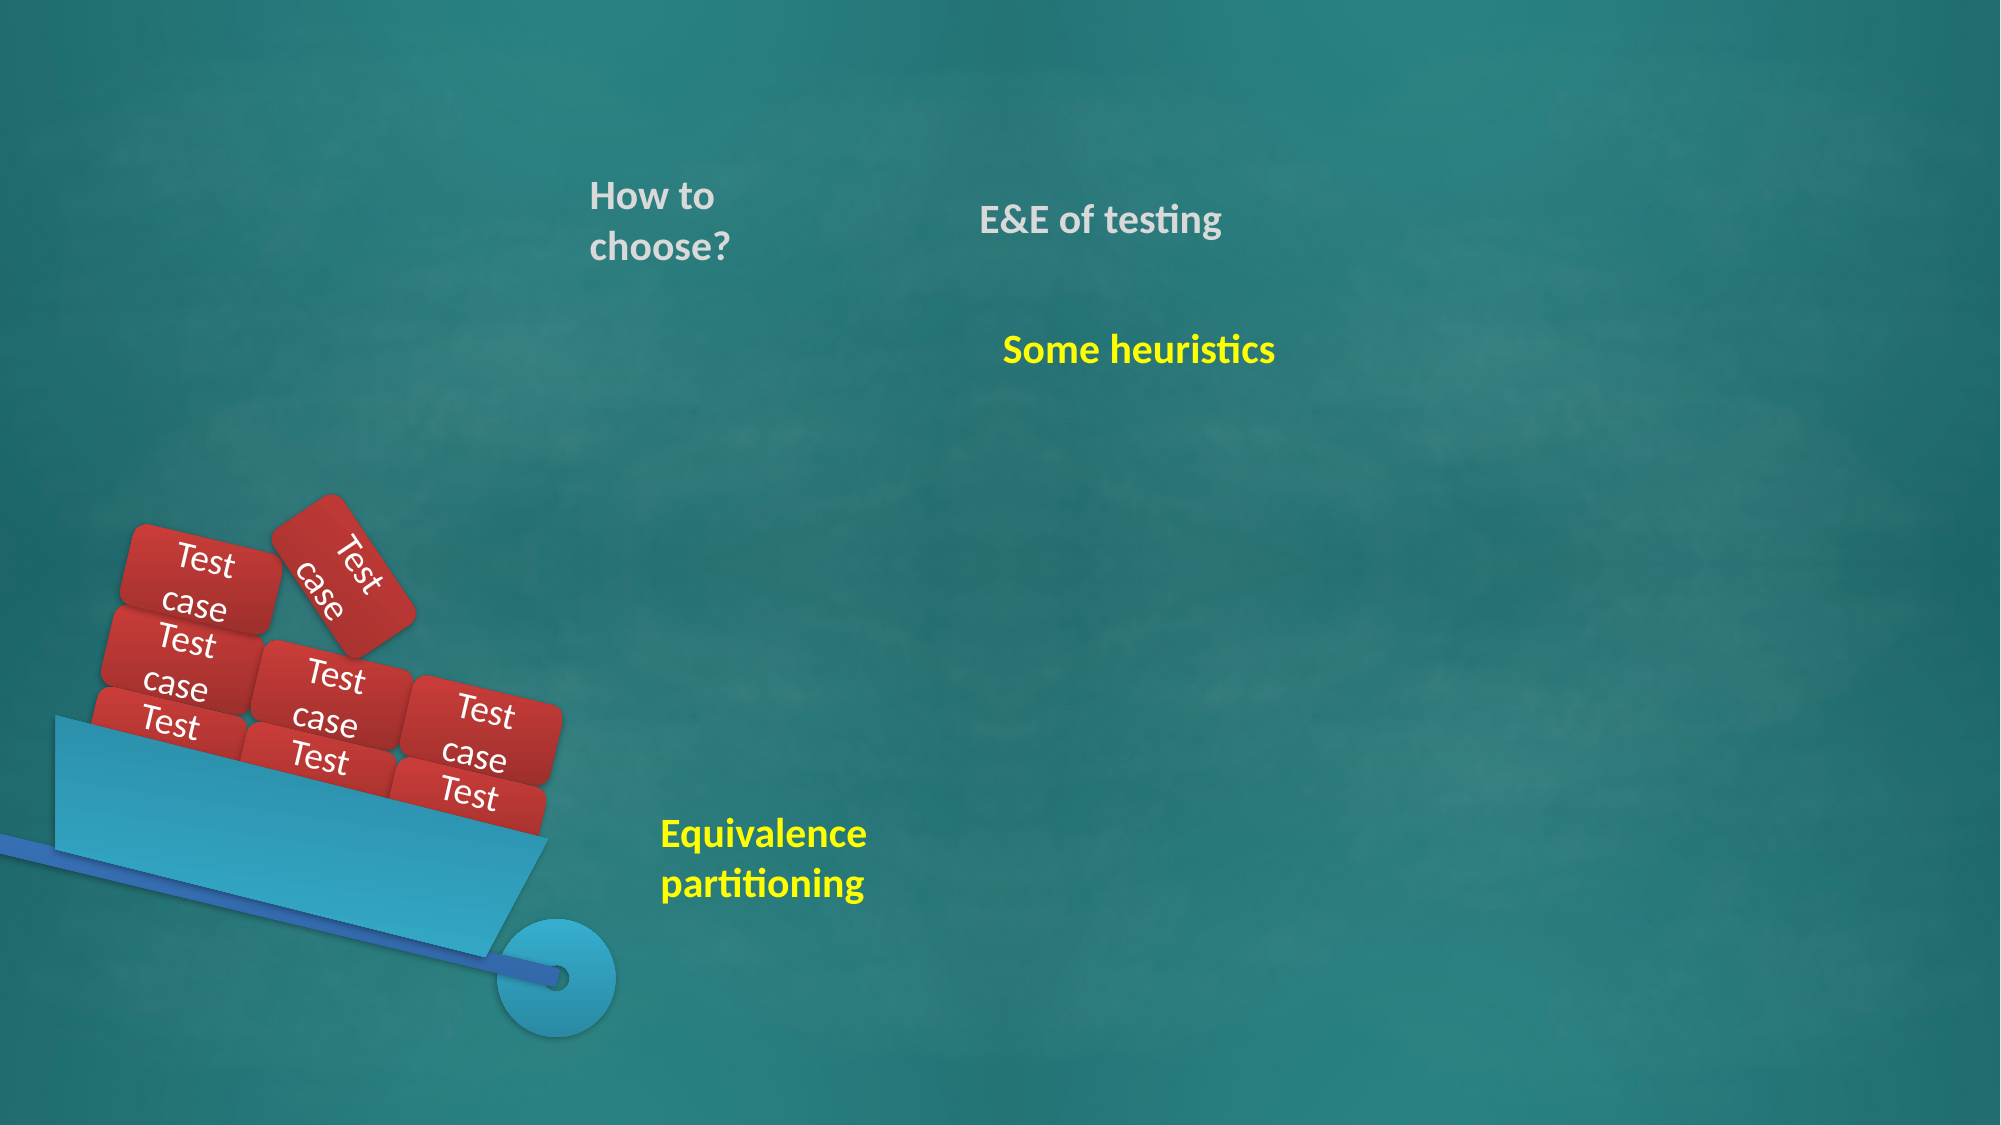

How to choose?
E&E of testing
Some heuristics
Test case
Test case
Test case
Test case
Test case
Test case
Test case
Test case

Equivalence partitioning